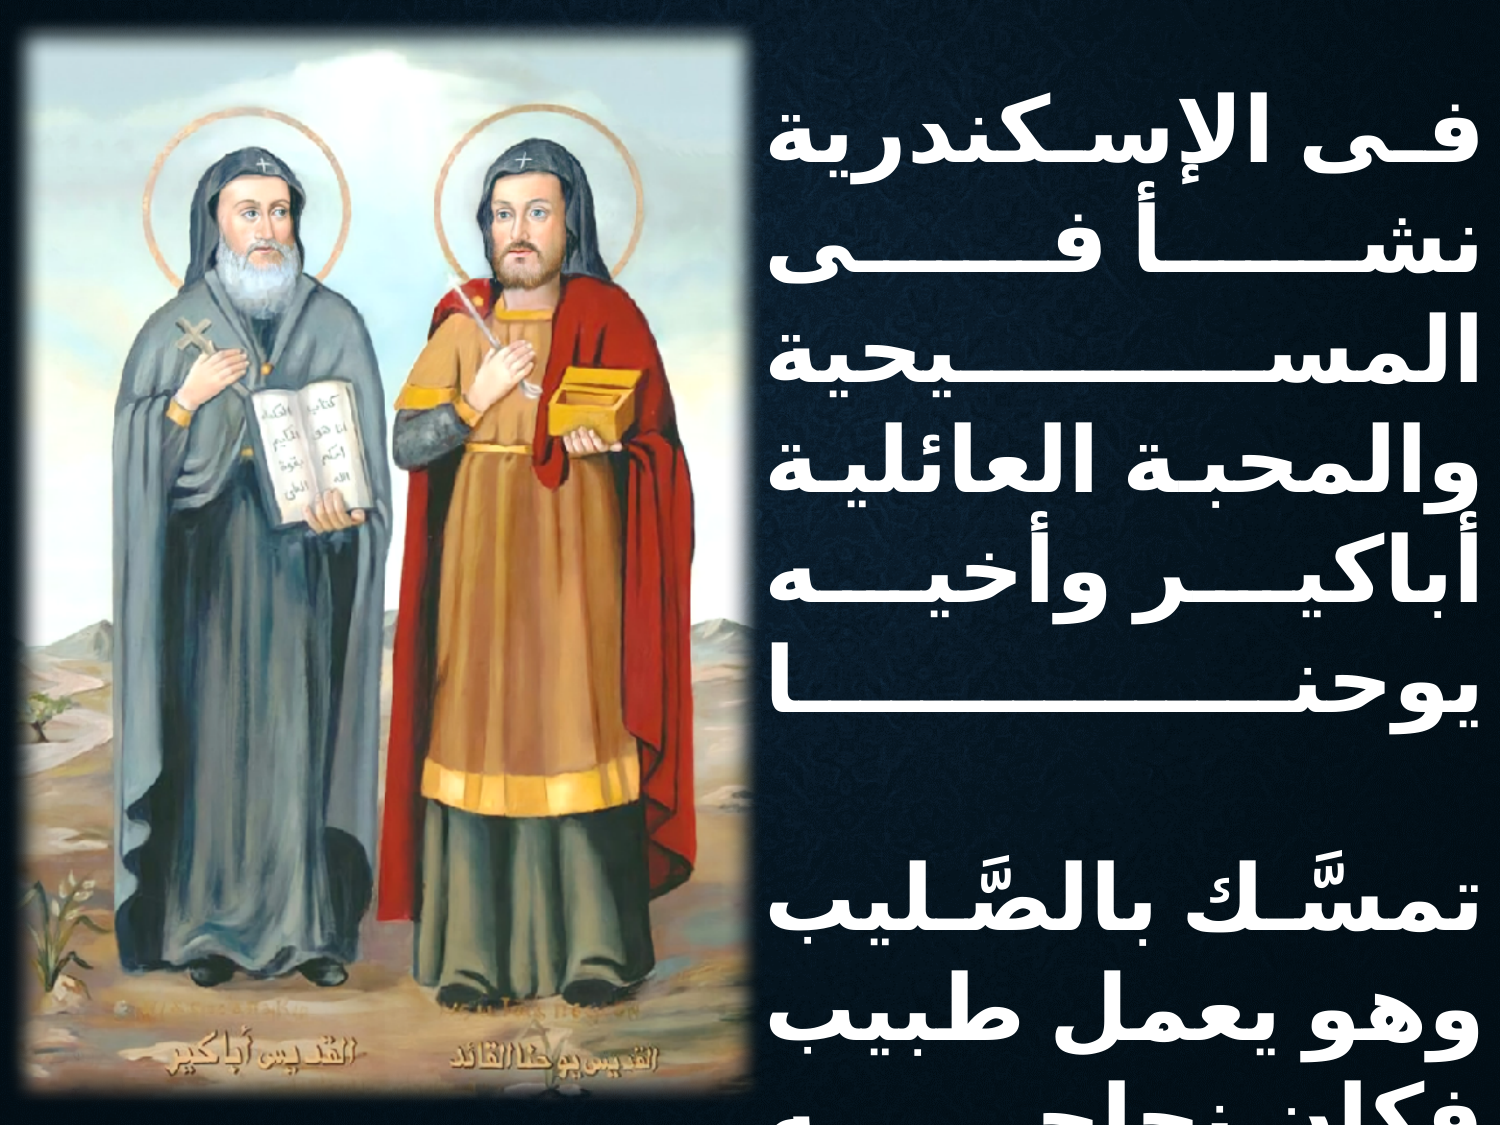

فى الإسكندرية
نشأ فى المسيحية
والمحبة العائلية
أباكير وأخيه يوحنا
تمسَّك بالصَّليب
وهو يعمل طبيب
فكان نجاحه عجيب
أباكير وأخيه يوحنا